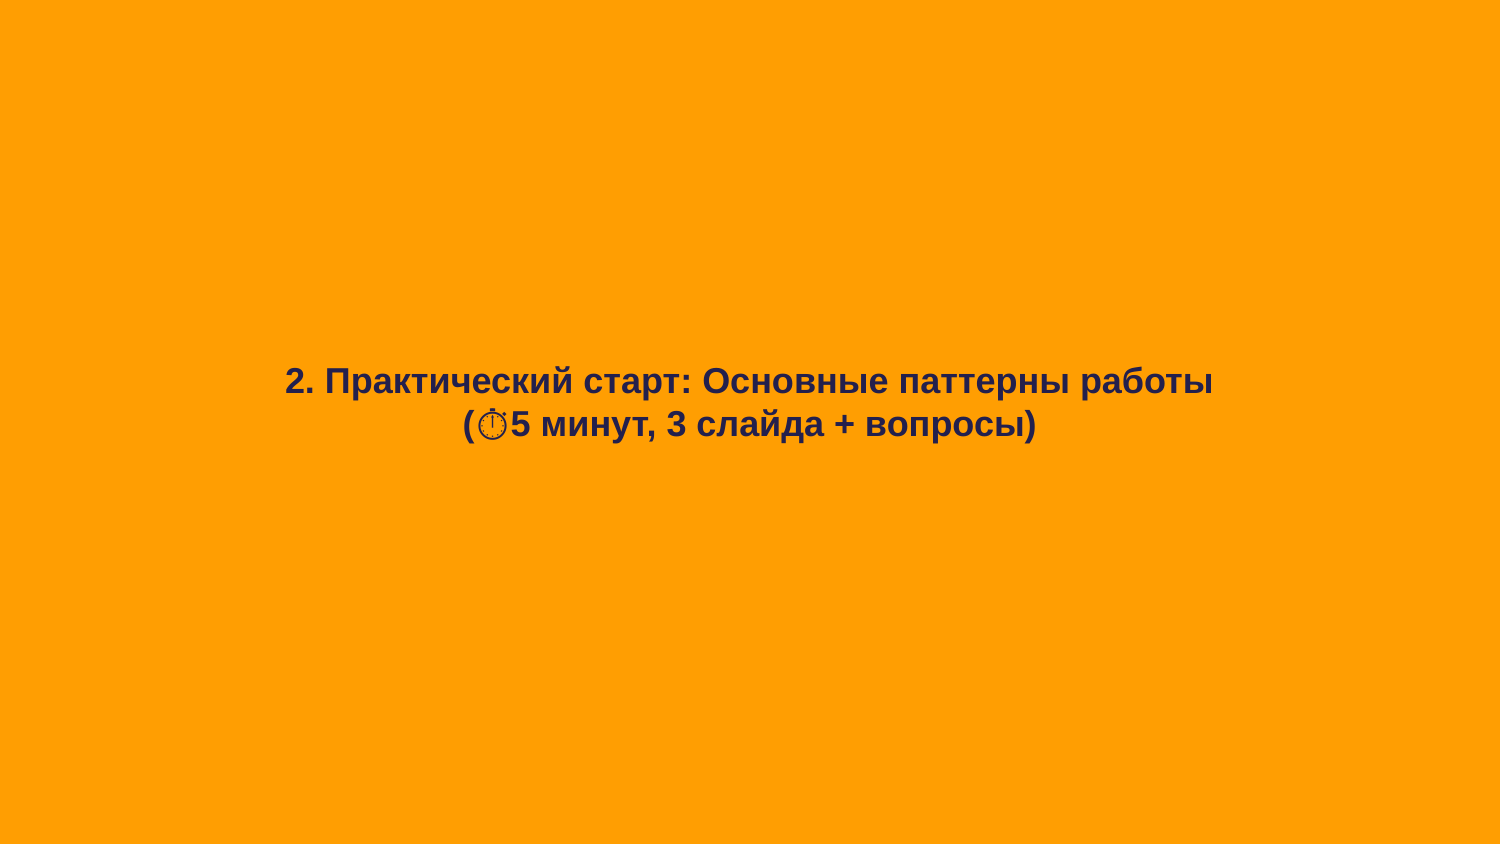

# 2. Практический старт: Основные паттерны работы (⏱️5 минут, 3 слайда + вопросы)